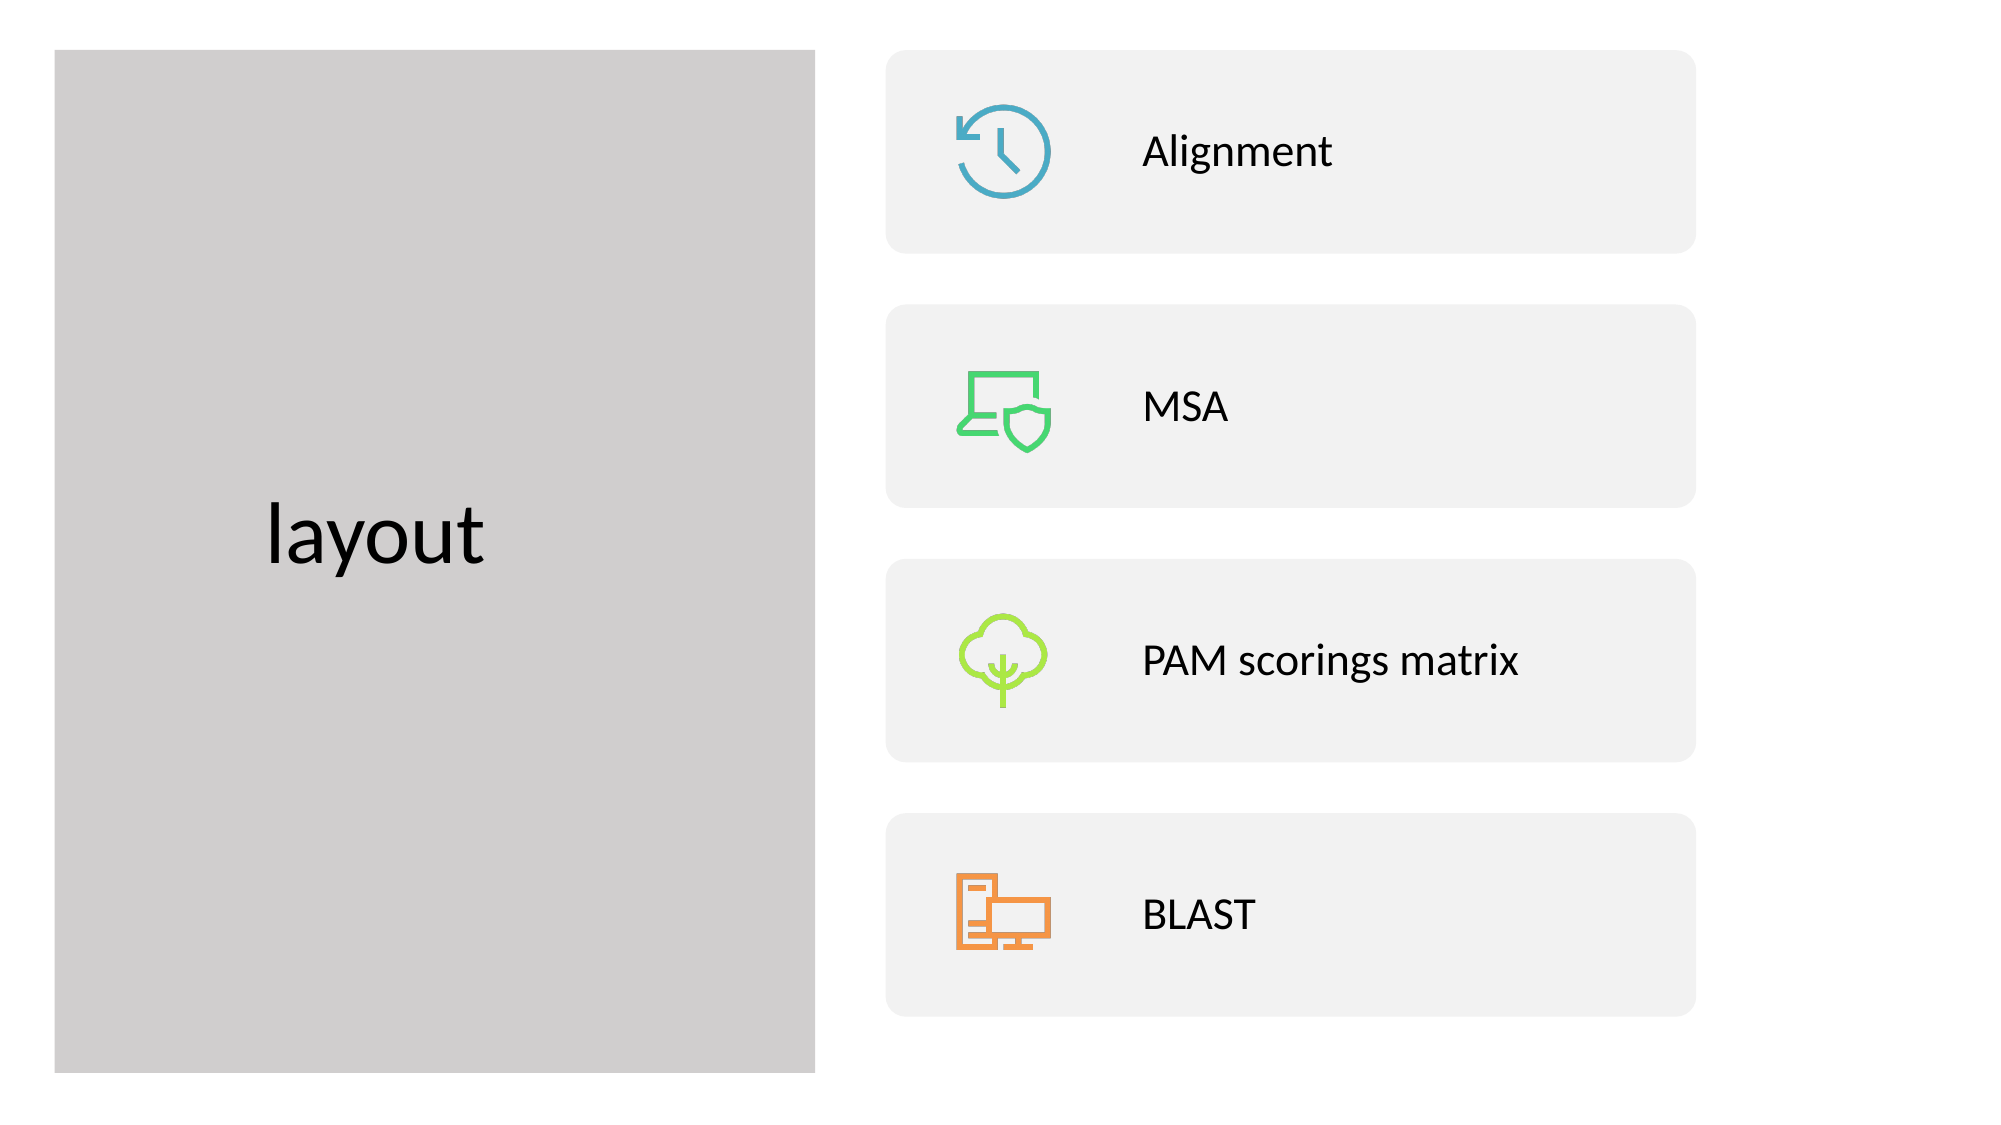

Alignment
MSA
PAM scorings matrix
BLAST
# layout